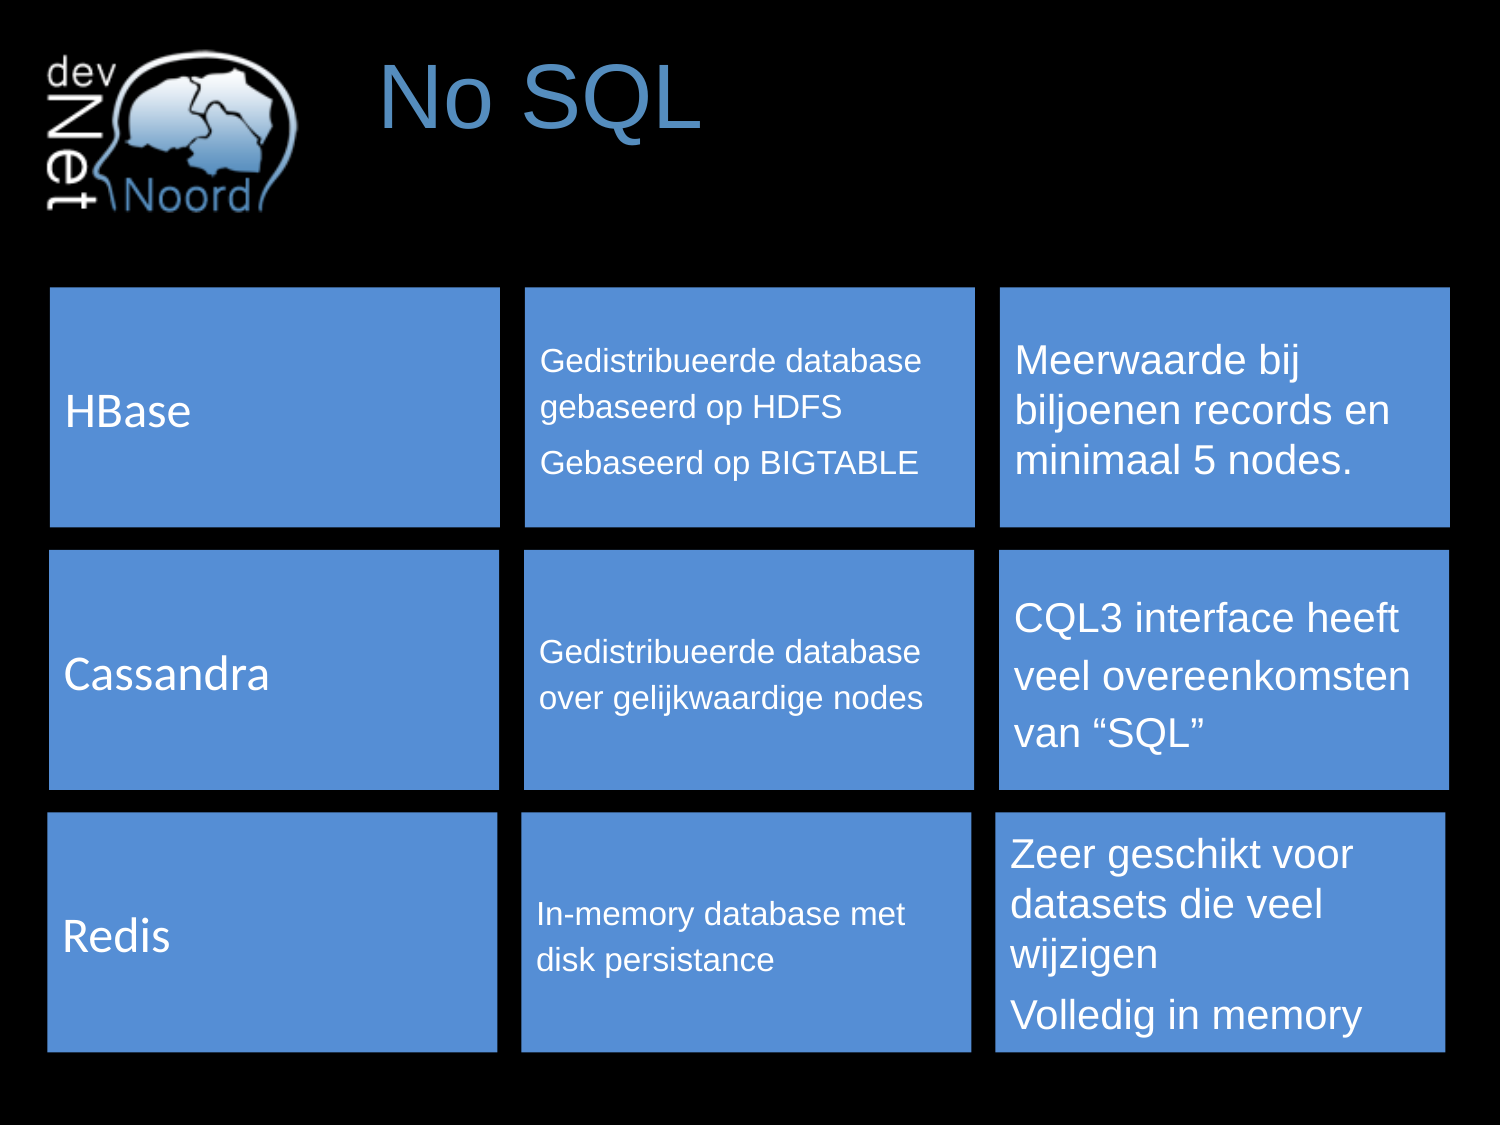

# No SQL
HBase
Gedistribueerde database gebaseerd op HDFS
Gebaseerd op BIGTABLE
Meerwaarde bij biljoenen records en minimaal 5 nodes.
Cassandra
Gedistribueerde database over gelijkwaardige nodes
CQL3 interface heeft veel overeenkomsten van “SQL”
Redis
In-memory database met disk persistance
Zeer geschikt voor datasets die veel wijzigen
Volledig in memory